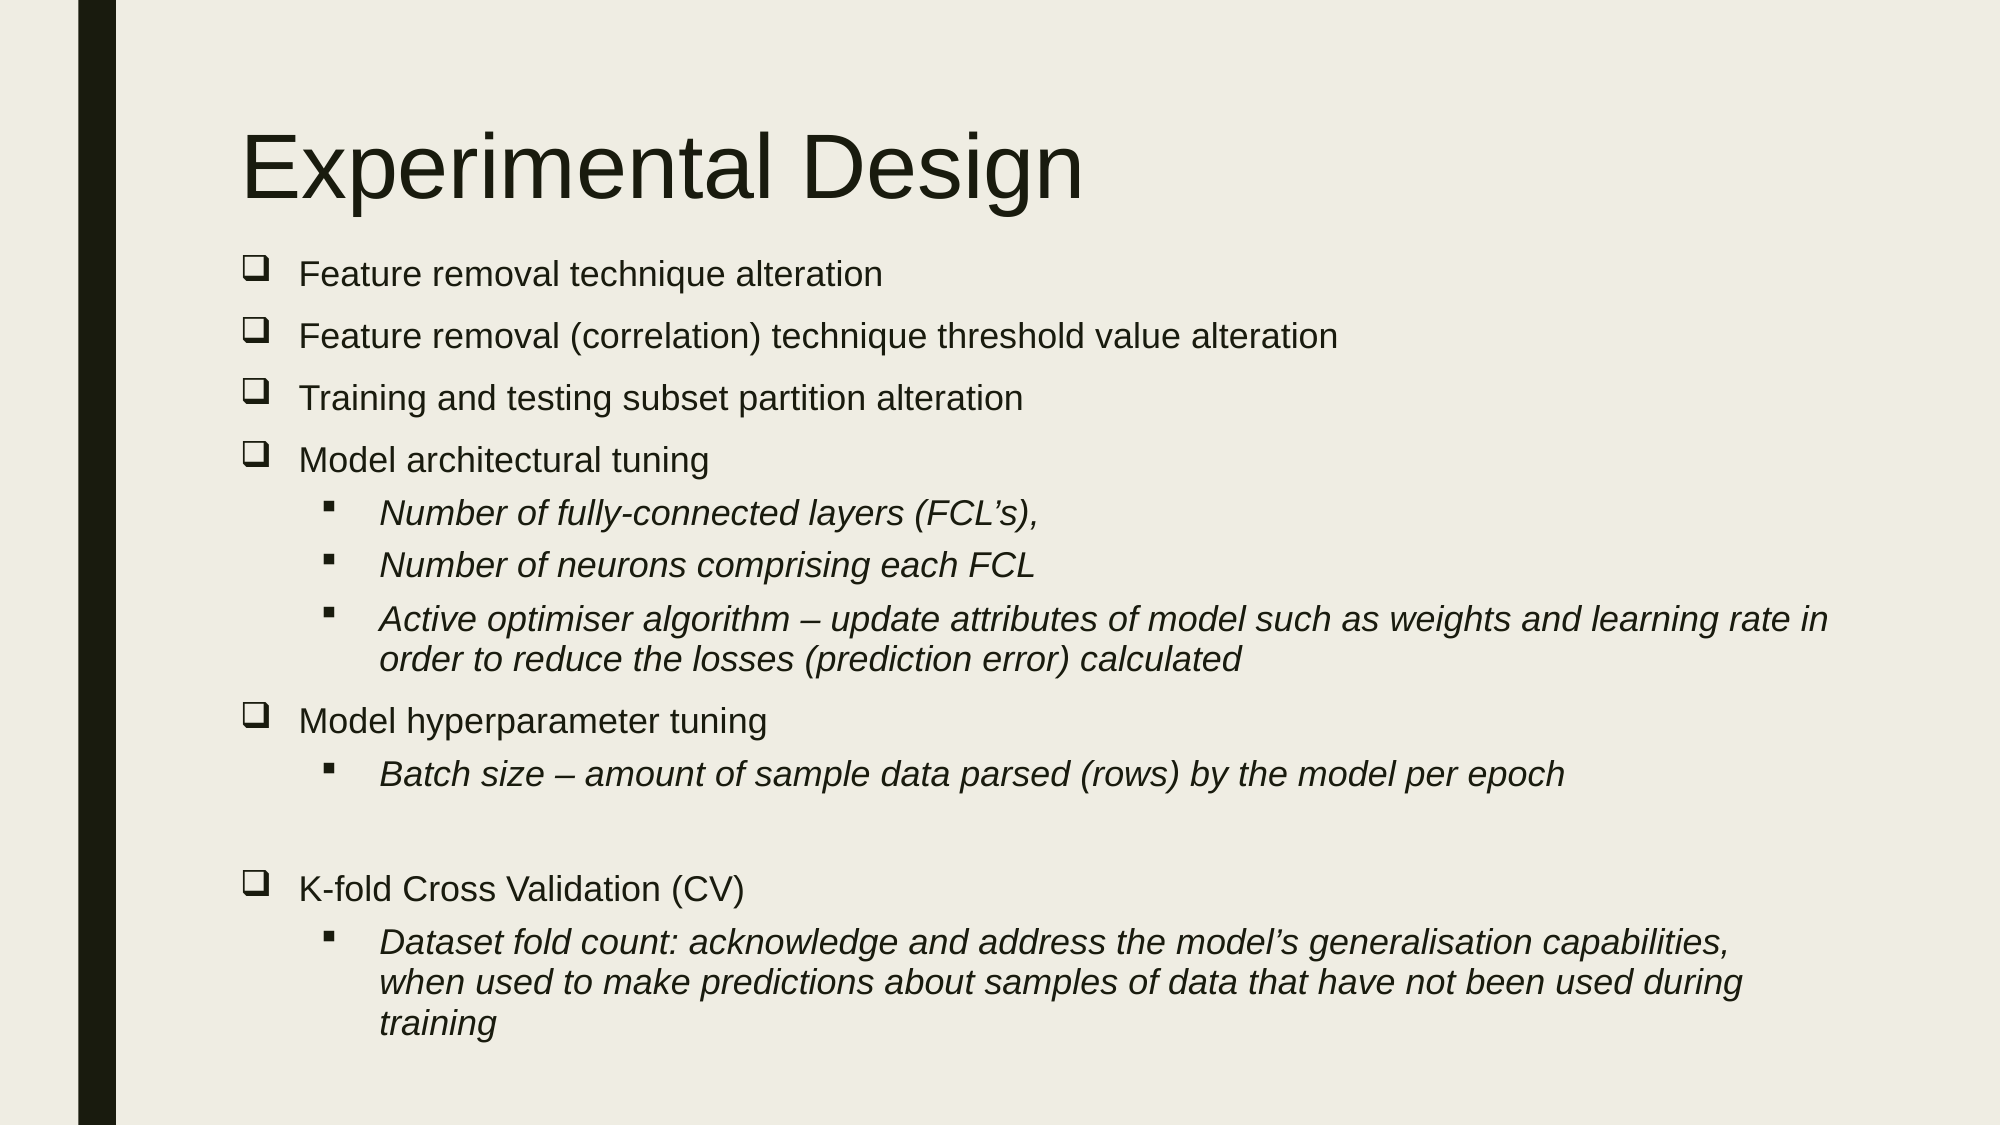

# Experimental Design
Feature removal technique alteration
Feature removal (correlation) technique threshold value alteration
Training and testing subset partition alteration
Model architectural tuning
Number of fully-connected layers (FCL’s),
Number of neurons comprising each FCL
Active optimiser algorithm – update attributes of model such as weights and learning rate in order to reduce the losses (prediction error) calculated
Model hyperparameter tuning
Batch size – amount of sample data parsed (rows) by the model per epoch

K-fold Cross Validation (CV)
Dataset fold count: acknowledge and address the model’s generalisation capabilities, when used to make predictions about samples of data that have not been used during training